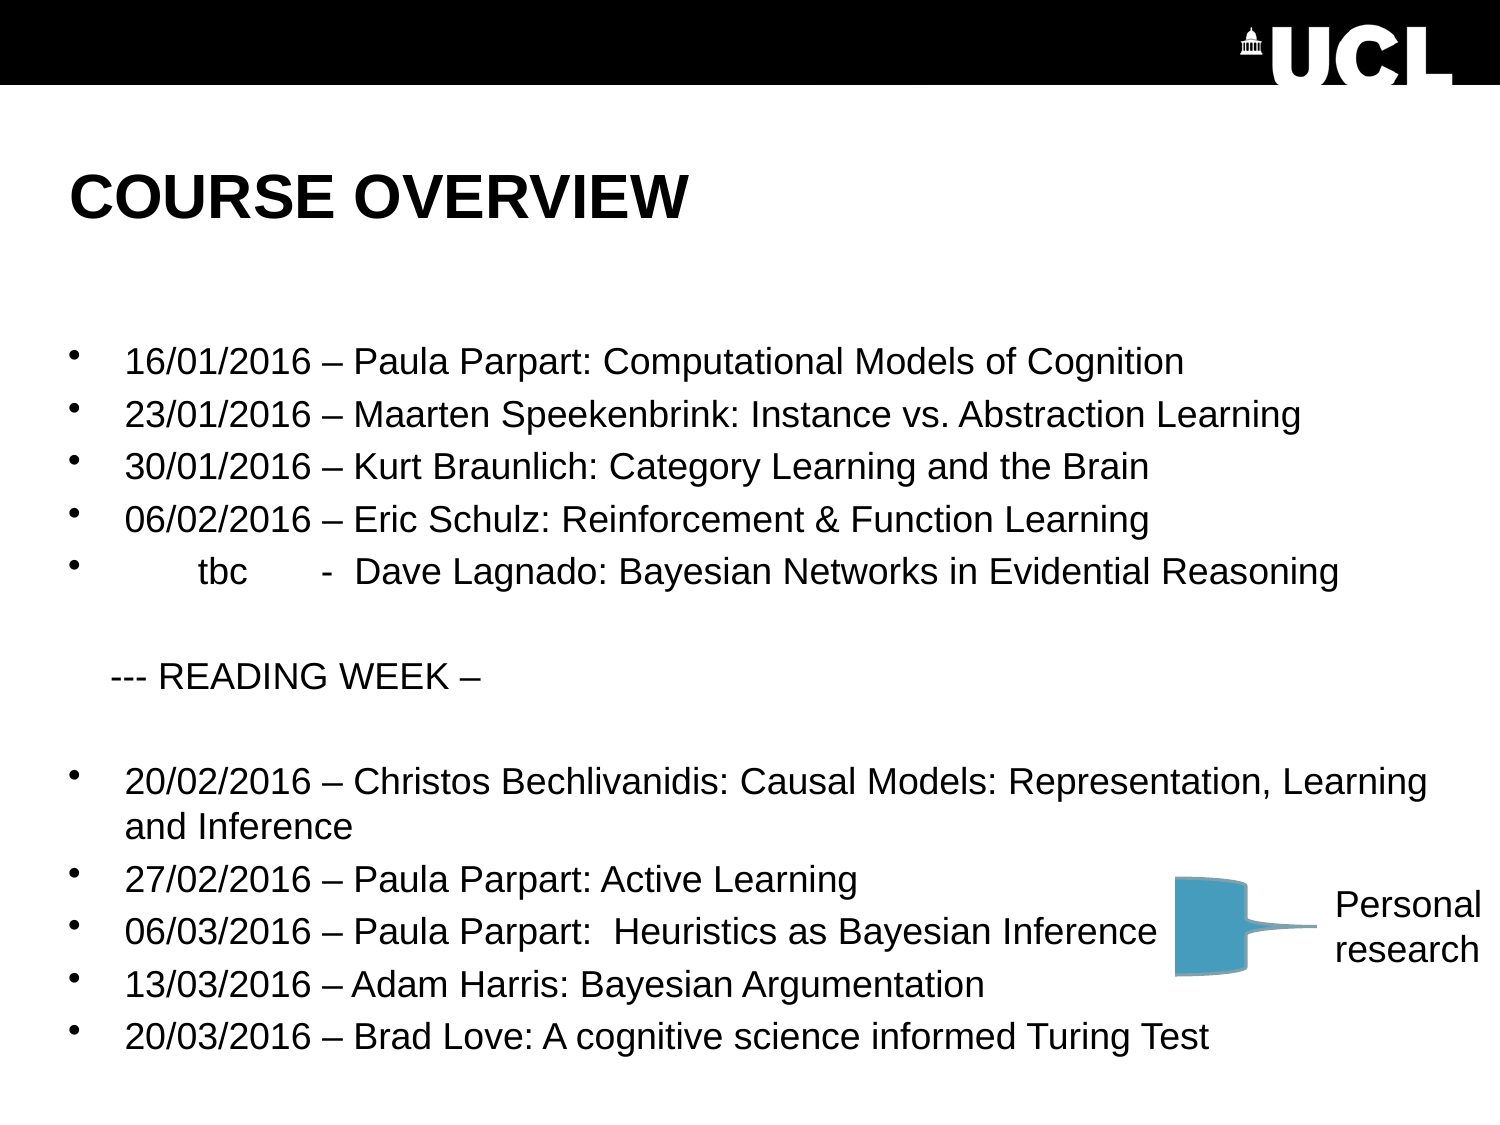

# COURSE OVERVIEW

16/01/2016 – Paula Parpart: Computational Models of Cognition
23/01/2016 – Maarten Speekenbrink: Instance vs. Abstraction Learning
30/01/2016 – Kurt Braunlich: Category Learning and the Brain
06/02/2016 – Eric Schulz: Reinforcement & Function Learning
       tbc       -  Dave Lagnado: Bayesian Networks in Evidential Reasoning

    --- READING WEEK –

20/02/2016 – Christos Bechlivanidis: Causal Models: Representation, Learning and Inference
27/02/2016 – Paula Parpart: Active Learning
06/03/2016 – Paula Parpart:  Heuristics as Bayesian Inference
13/03/2016 – Adam Harris: Bayesian Argumentation
20/03/2016 – Brad Love: A cognitive science informed Turing Test

Personal research